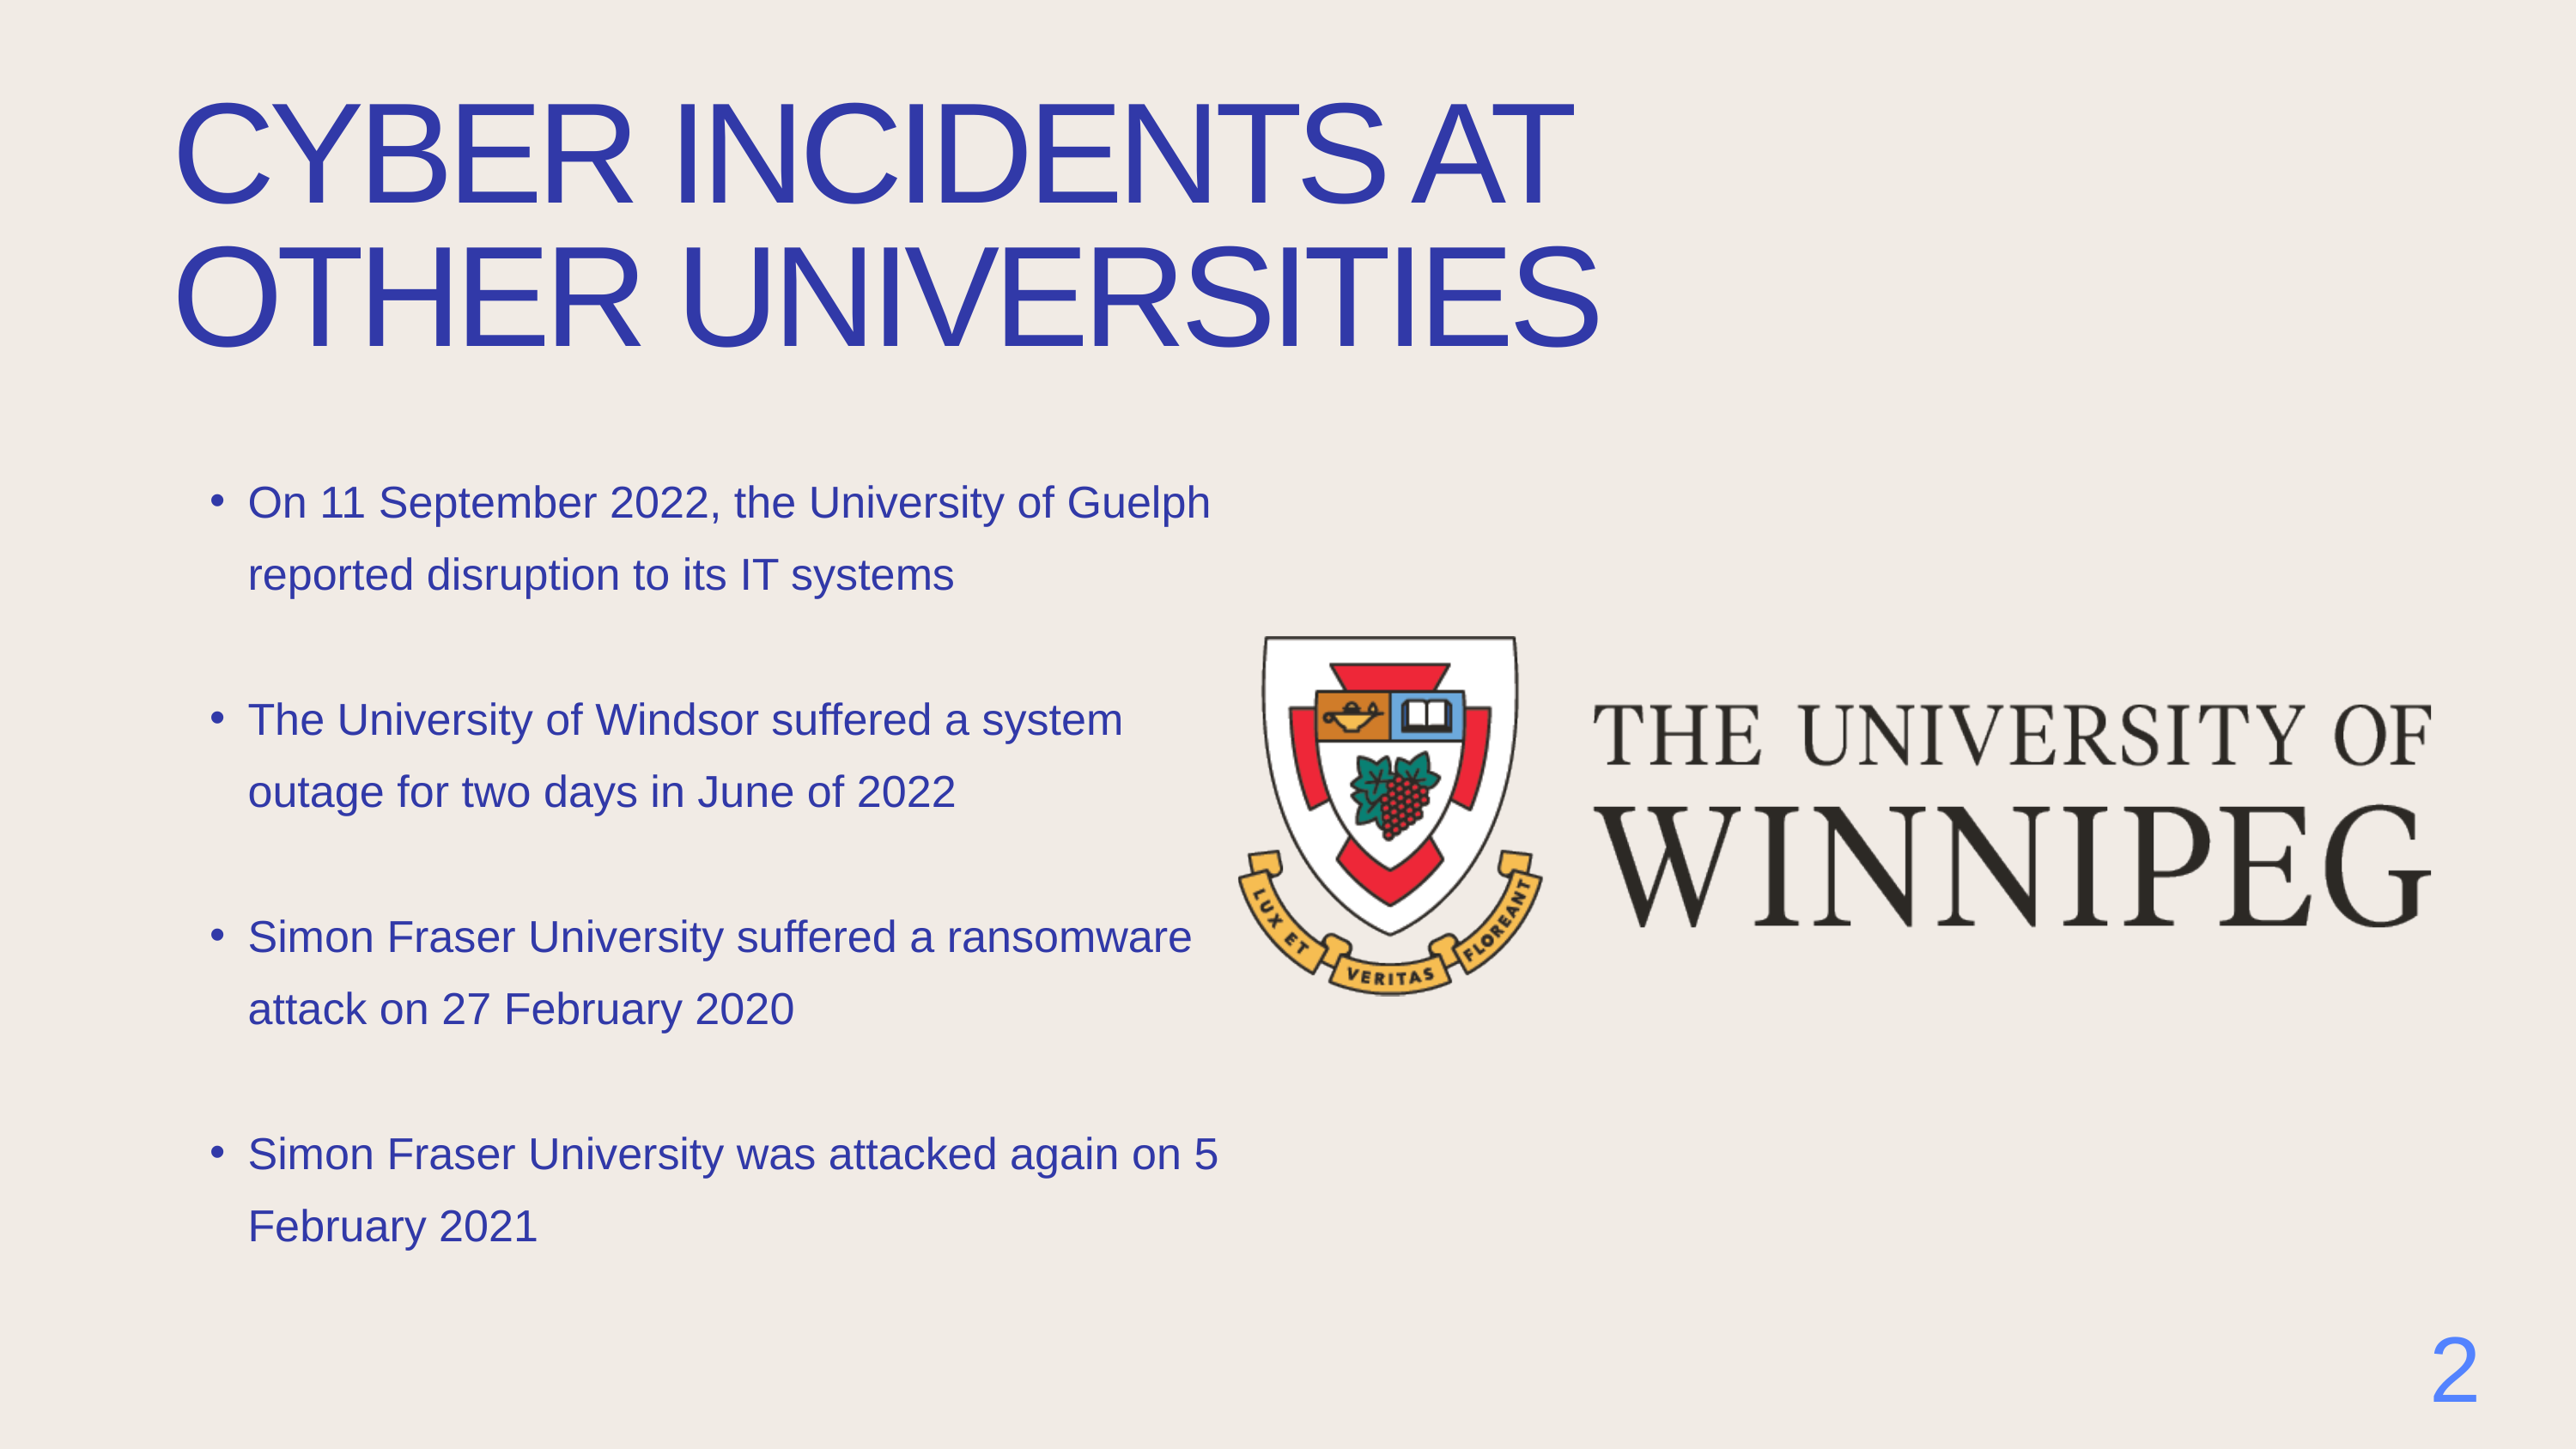

CYBER INCIDENTS AT OTHER UNIVERSITIES
On 11 September 2022, the University of Guelph reported disruption to its IT systems

The University of Windsor suffered a system outage for two days in June of 2022

Simon Fraser University suffered a ransomware attack on 27 February 2020

Simon Fraser University was attacked again on 5 February 2021

2